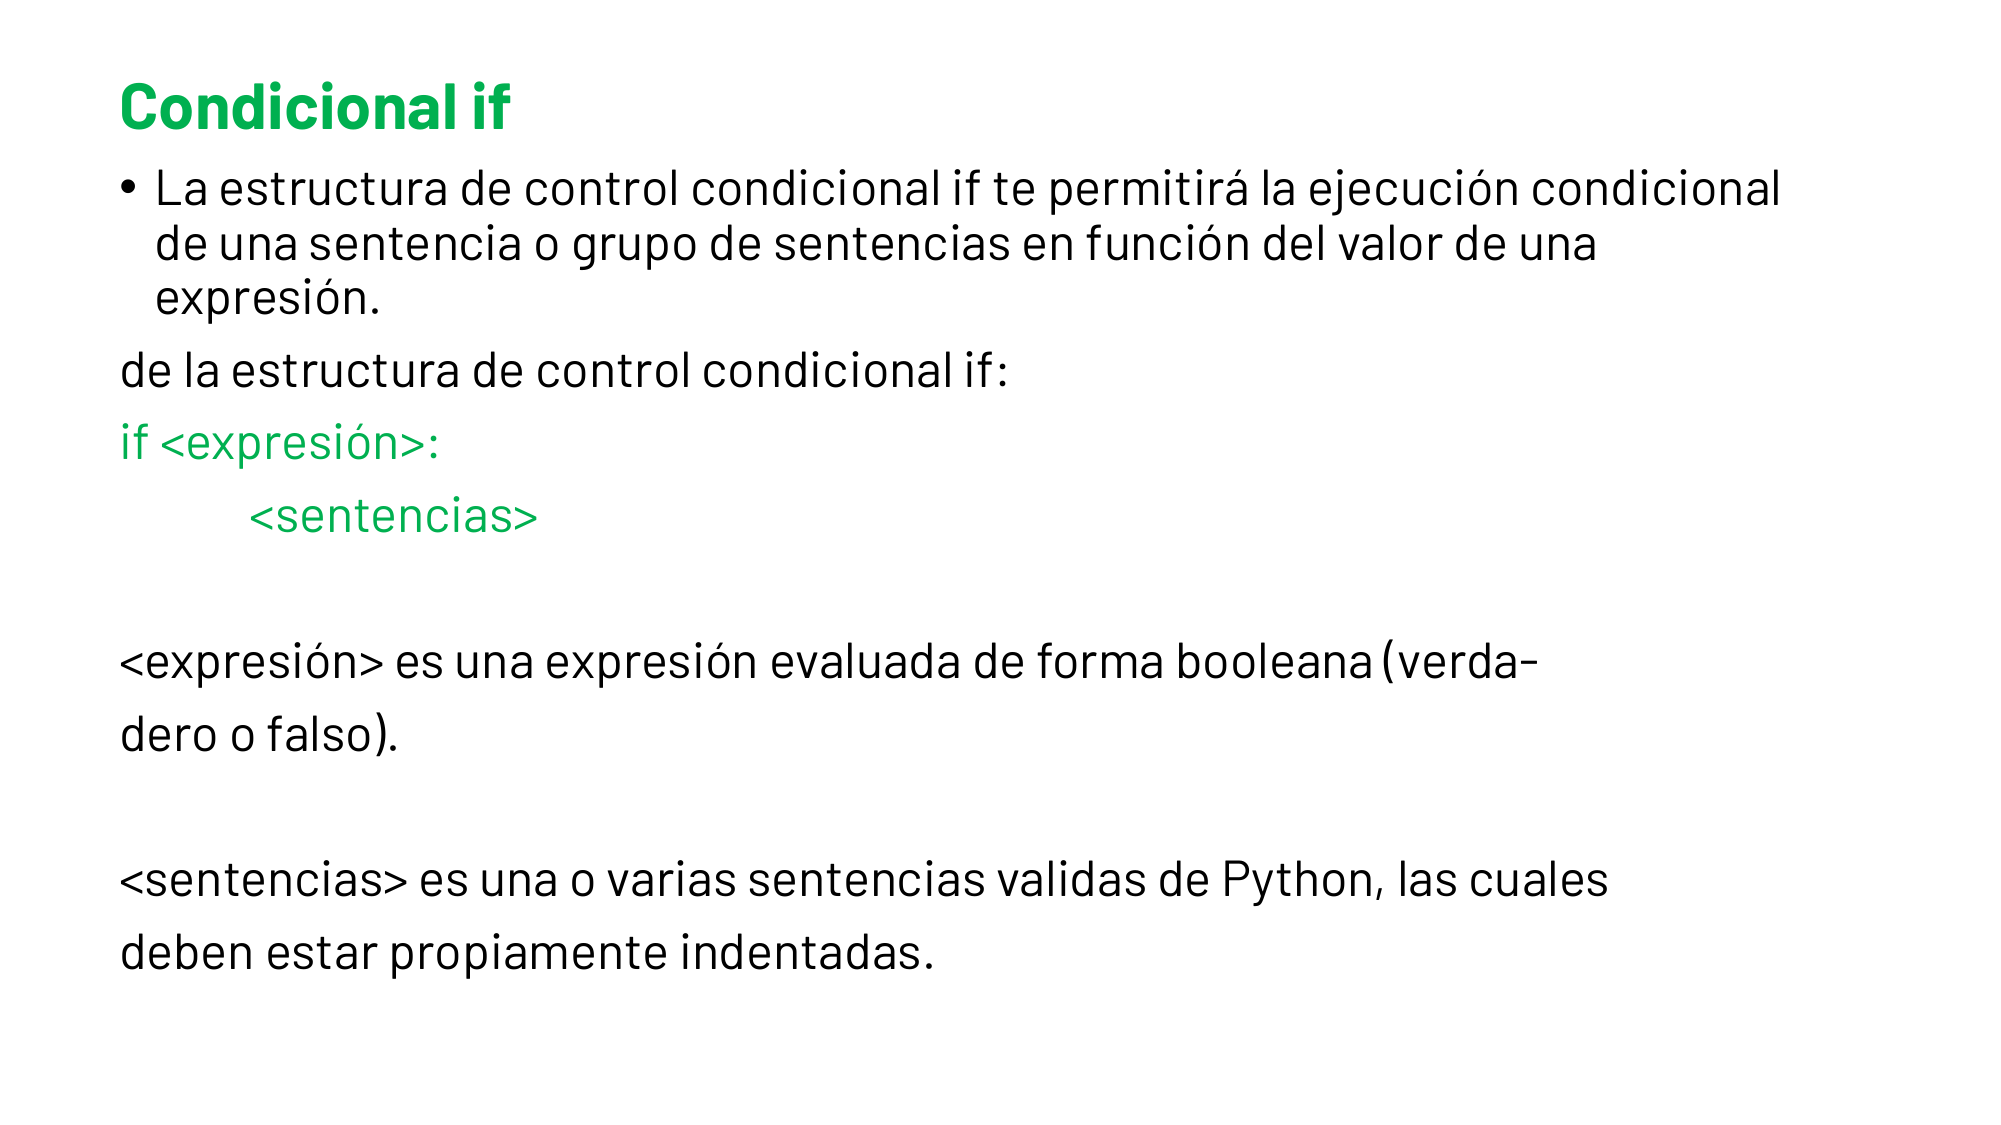

Condicional if
La estructura de control condicional if te permitirá la ejecución condicional de una sentencia o grupo de sentencias en función del valor de una expresión.
de la estructura de control condicional if:
if <expresión>:
	<sentencias>

<expresión> es una expresión evaluada de forma booleana (verda-
dero o falso).

<sentencias> es una o varias sentencias validas de Python, las cuales
deben estar propiamente indentadas.